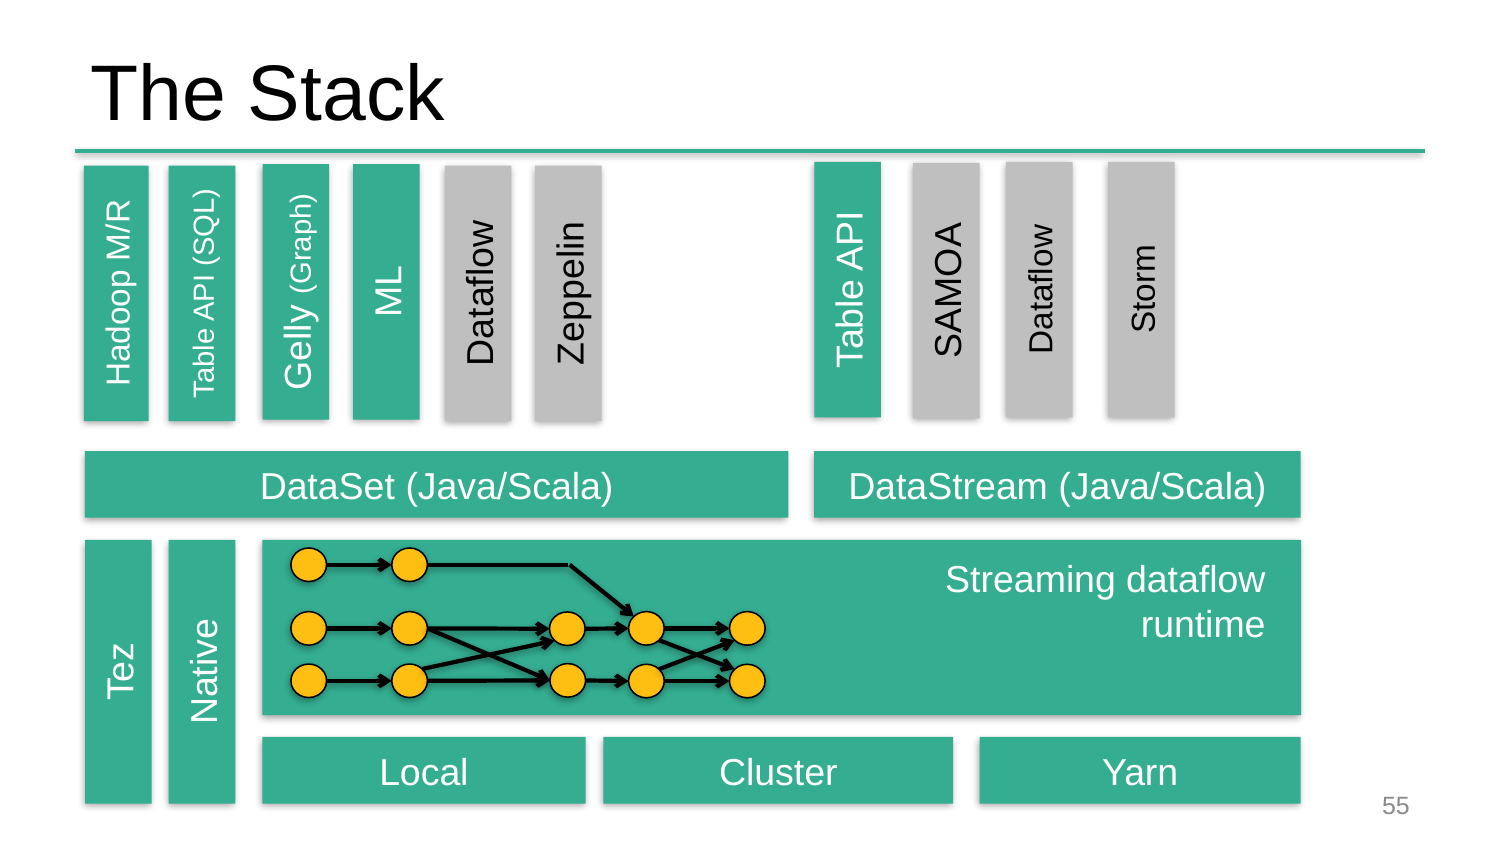

# The Stack
Storm
Table API
Dataflow
SAMOA
Gelly (Graph)
ML
Zeppelin
Table API (SQL)
Dataflow
Hadoop M/R
DataSet (Java/Scala)
DataStream (Java/Scala)

Streaming dataflow runtime

Native
Tez
Cluster
Yarn
Local
55